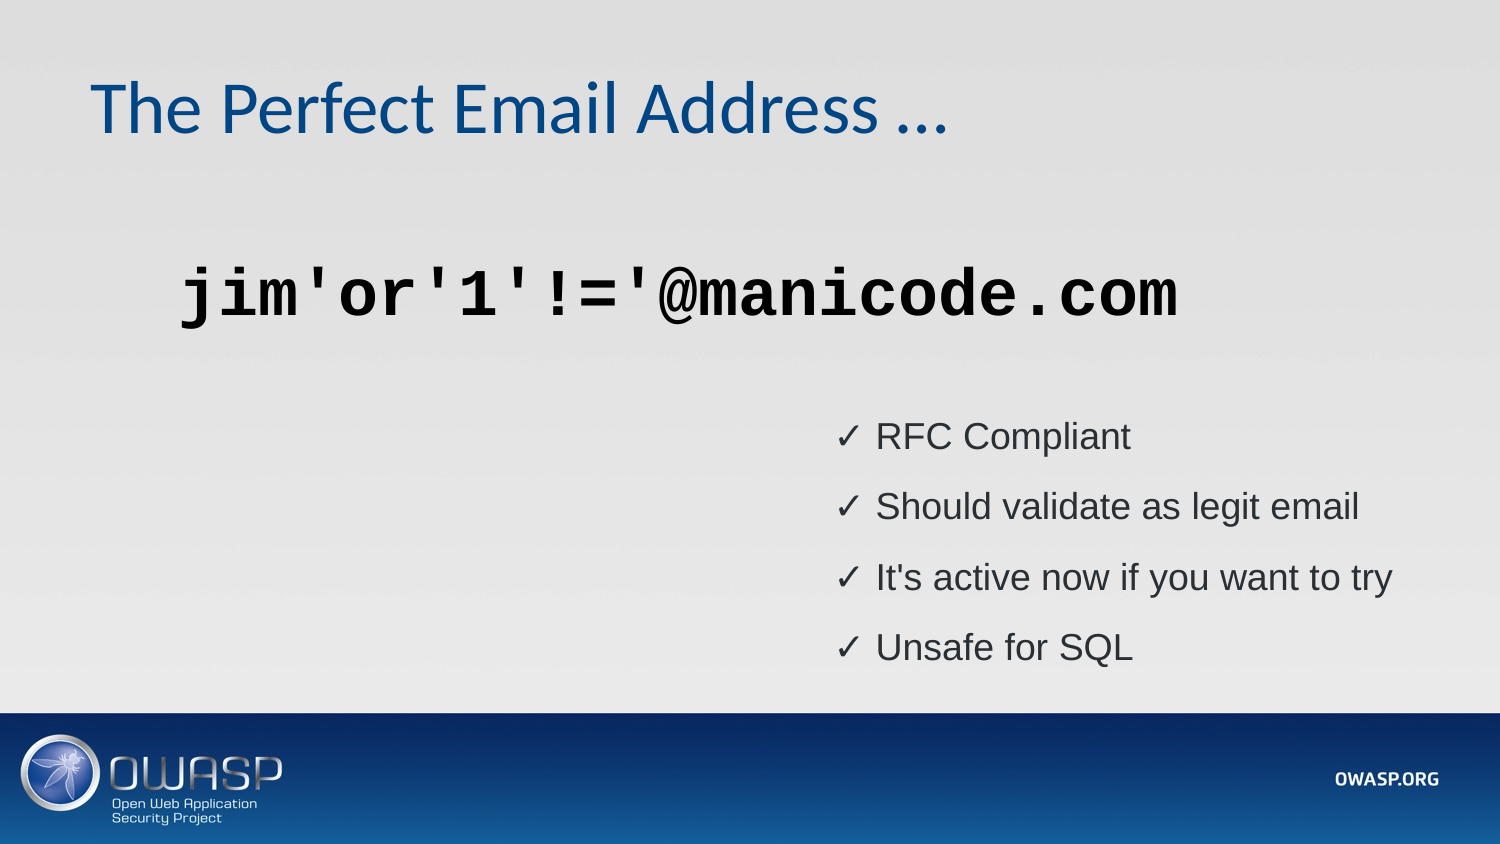

# The Perfect Email Address …
jim'or'1'!='@manicode.com
✓ RFC Compliant
✓ Should validate as legit email
✓ It's active now if you want to try
✓ Unsafe for SQL